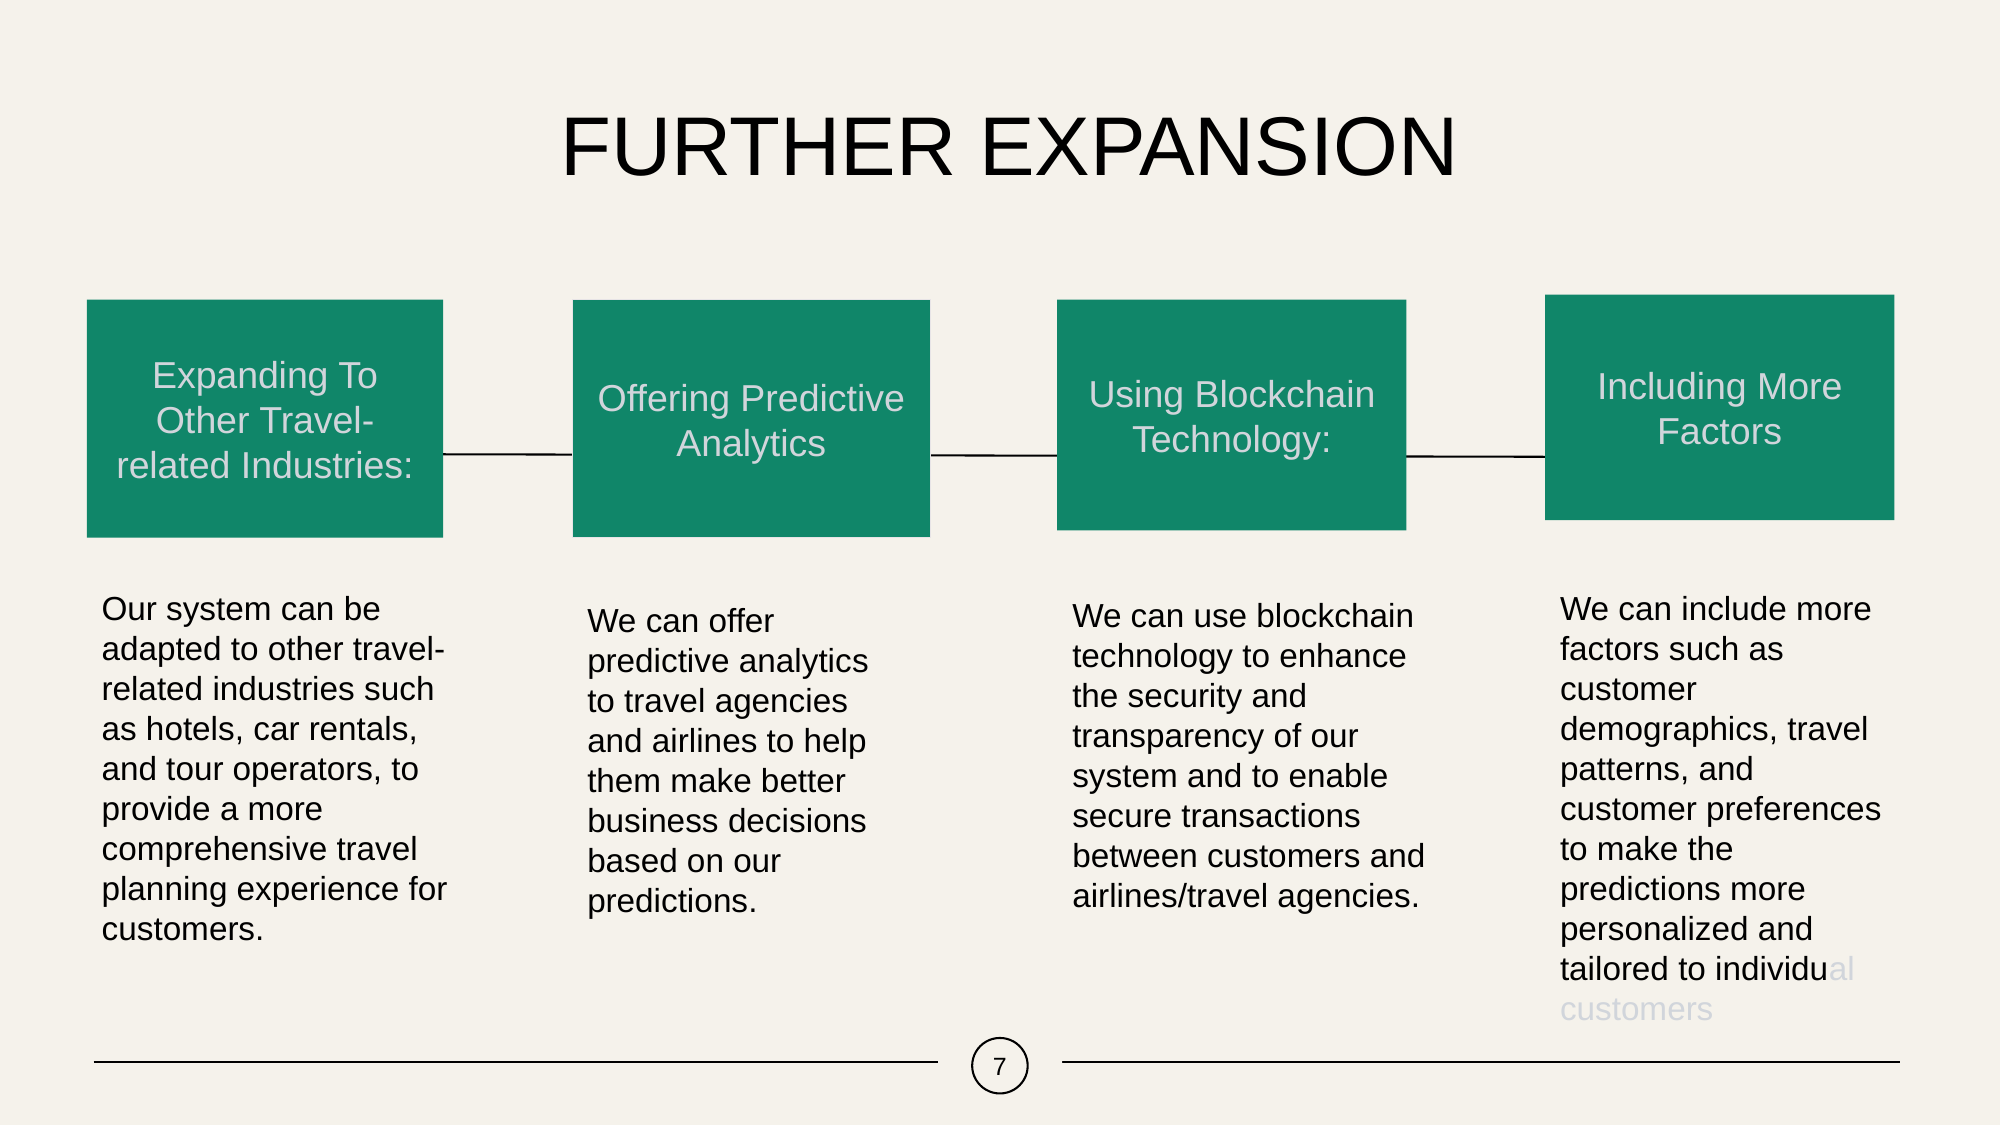

# further expansion
Including More Factors
Expanding To Other Travel-related Industries:
Offering Predictive Analytics
Using Blockchain Technology:
Our system can be adapted to other travel-related industries such as hotels, car rentals, and tour operators, to provide a more comprehensive travel planning experience for customers.
We can include more factors such as customer demographics, travel patterns, and customer preferences to make the predictions more personalized and tailored to individual customers
We can use blockchain technology to enhance the security and transparency of our system and to enable secure transactions between customers and airlines/travel agencies.
We can offer predictive analytics to travel agencies and airlines to help them make better business decisions based on our predictions.
7